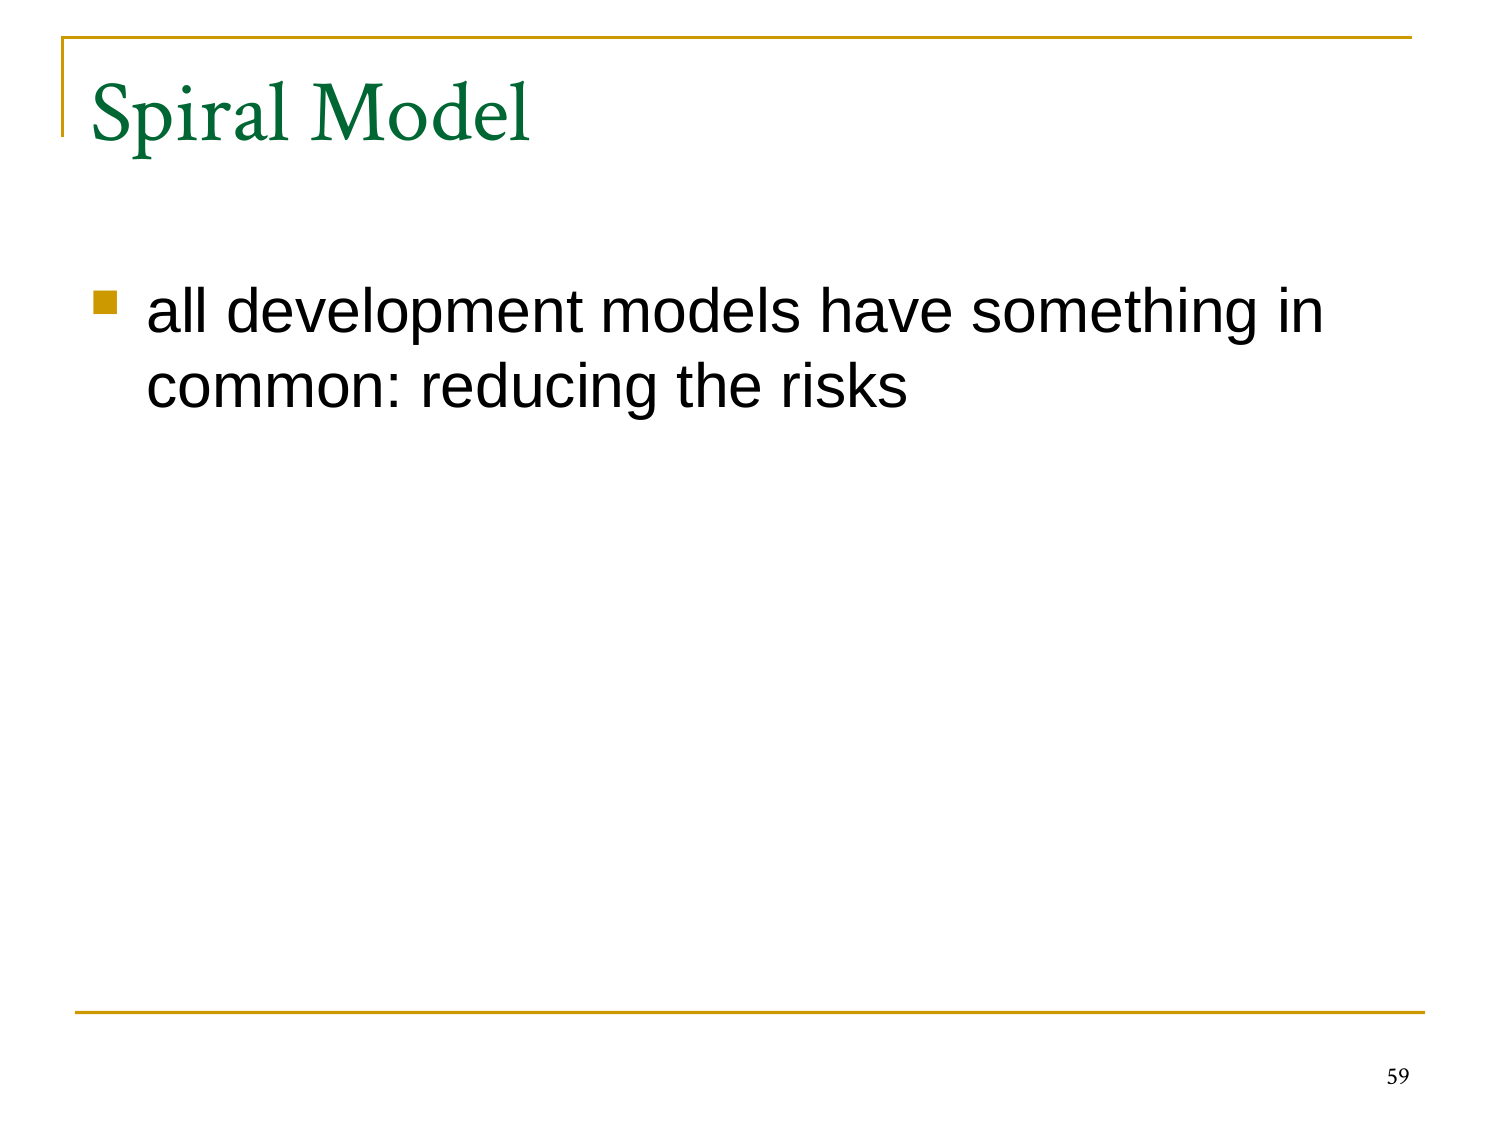

# Spiral Model
all development models have something in common: reducing the risks
59